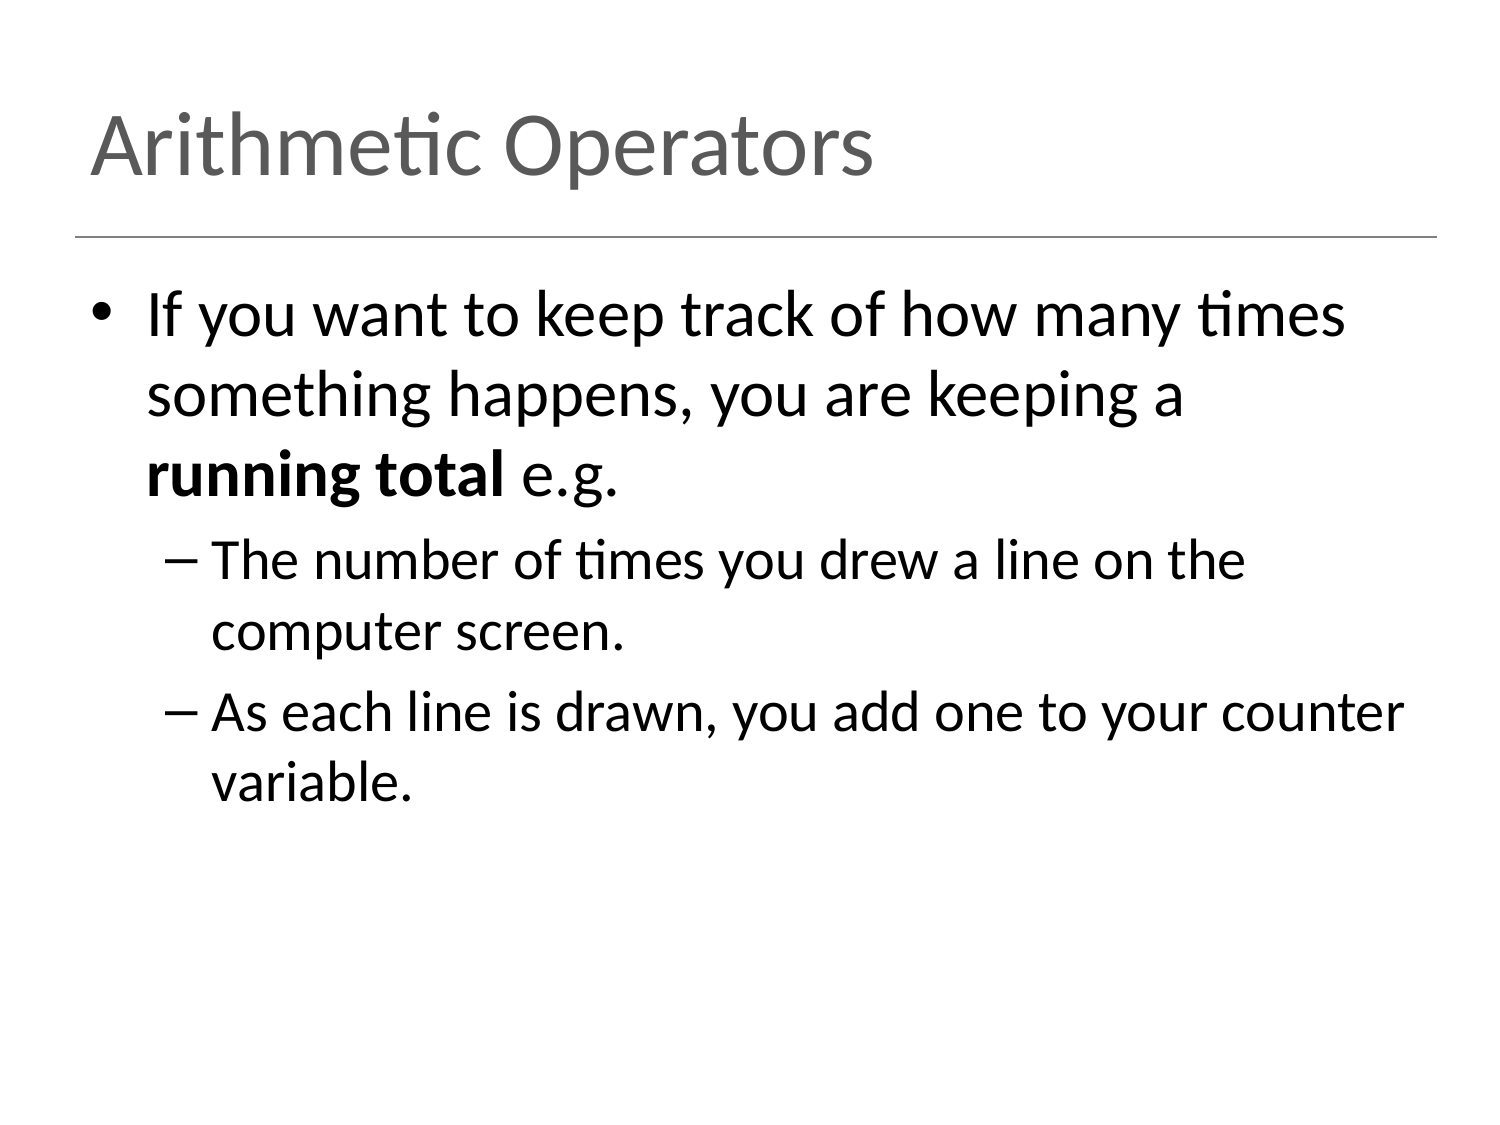

# Arithmetic Operators
If you want to keep track of how many times something happens, you are keeping a running total e.g.
The number of times you drew a line on the computer screen.
As each line is drawn, you add one to your counter variable.